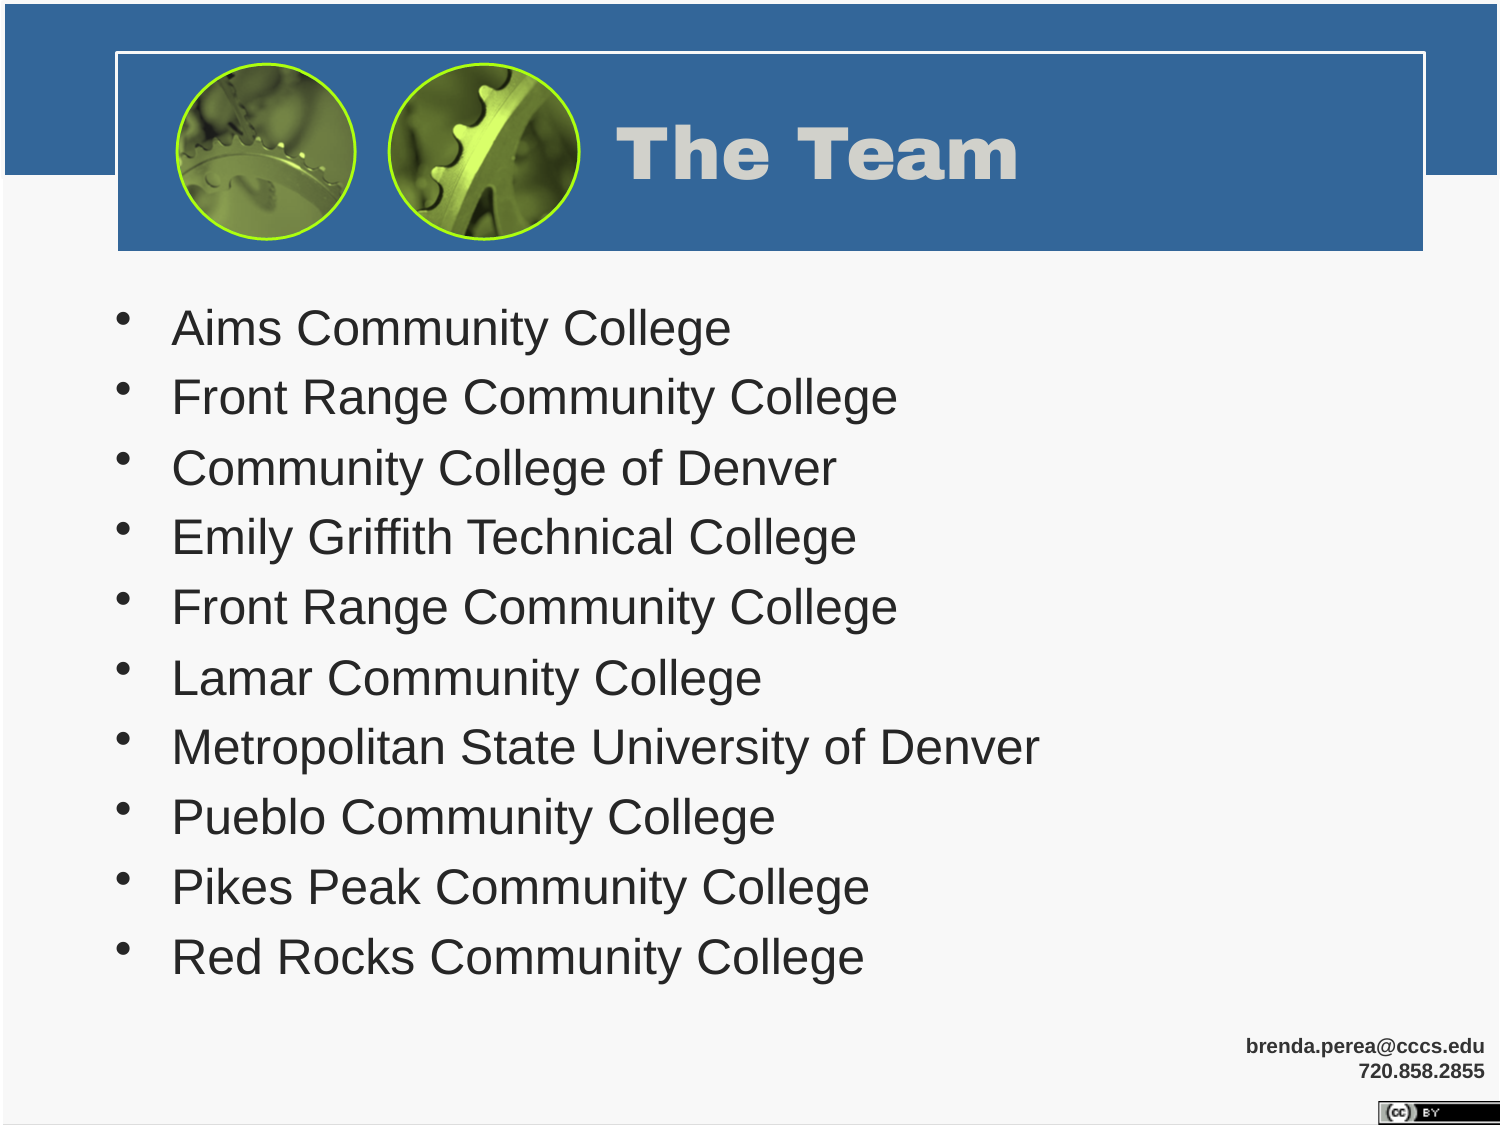

# The Team
Aims Community College
Front Range Community College
Community College of Denver
Emily Griffith Technical College
Front Range Community College
Lamar Community College
Metropolitan State University of Denver
Pueblo Community College
Pikes Peak Community College
Red Rocks Community College

brenda.perea@cccs.edu
720.858.2855